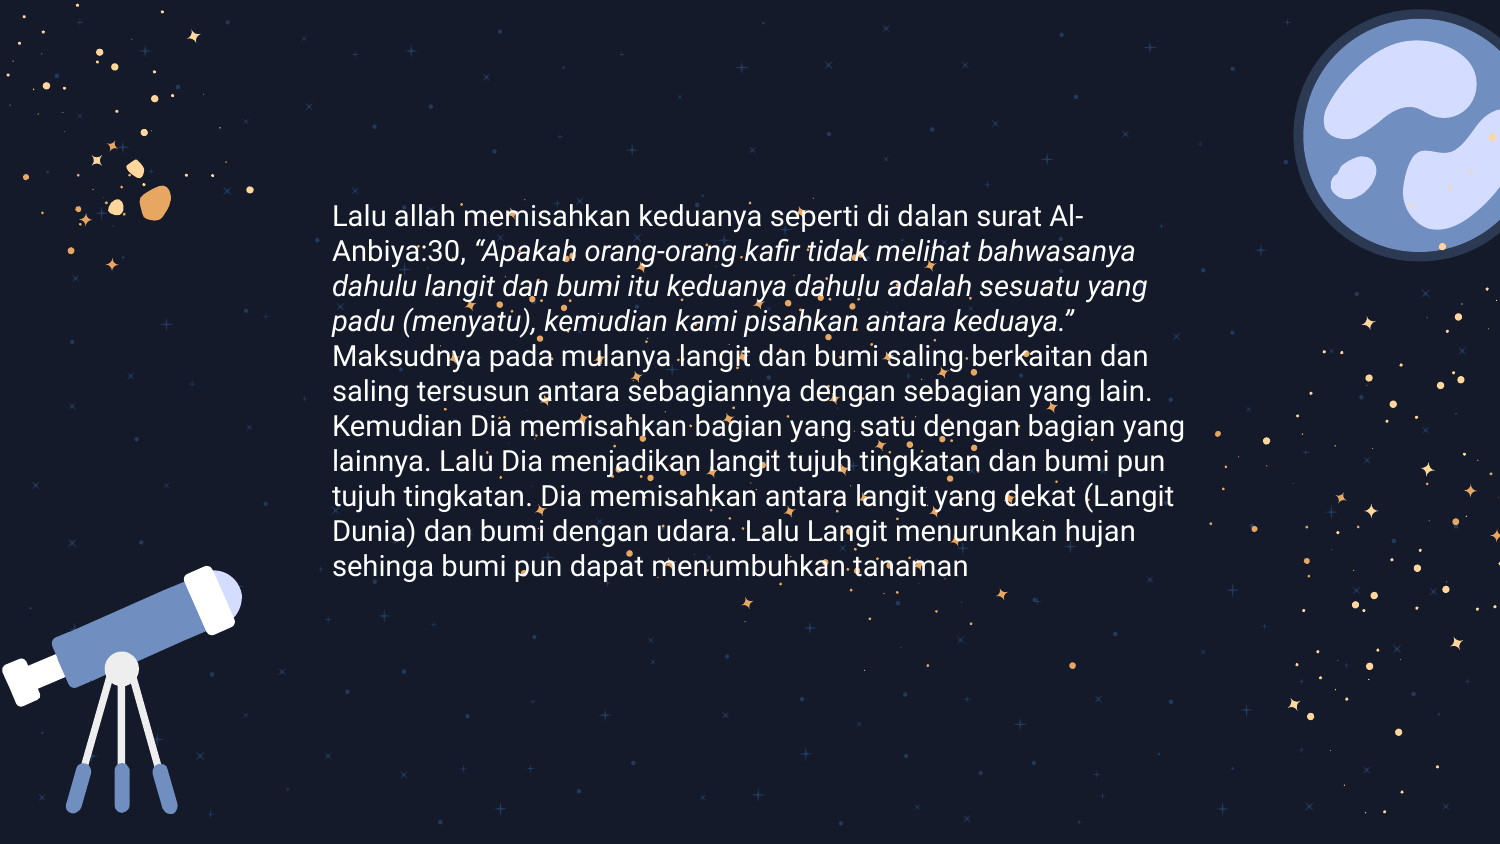

Lalu allah memisahkan keduanya seperti di dalan surat Al-Anbiya:30, “Apakah orang-orang kafir tidak melihat bahwasanya dahulu langit dan bumi itu keduanya dahulu adalah sesuatu yang padu (menyatu), kemudian kami pisahkan antara keduaya.”  Maksudnya pada mulanya langit dan bumi saling berkaitan dan saling tersusun antara sebagiannya dengan sebagian yang lain. Kemudian Dia memisahkan bagian yang satu dengan bagian yang lainnya. Lalu Dia menjadikan langit tujuh tingkatan dan bumi pun tujuh tingkatan. Dia memisahkan antara langit yang dekat (Langit Dunia) dan bumi dengan udara. Lalu Langit menurunkan hujan sehinga bumi pun dapat menumbuhkan tanaman